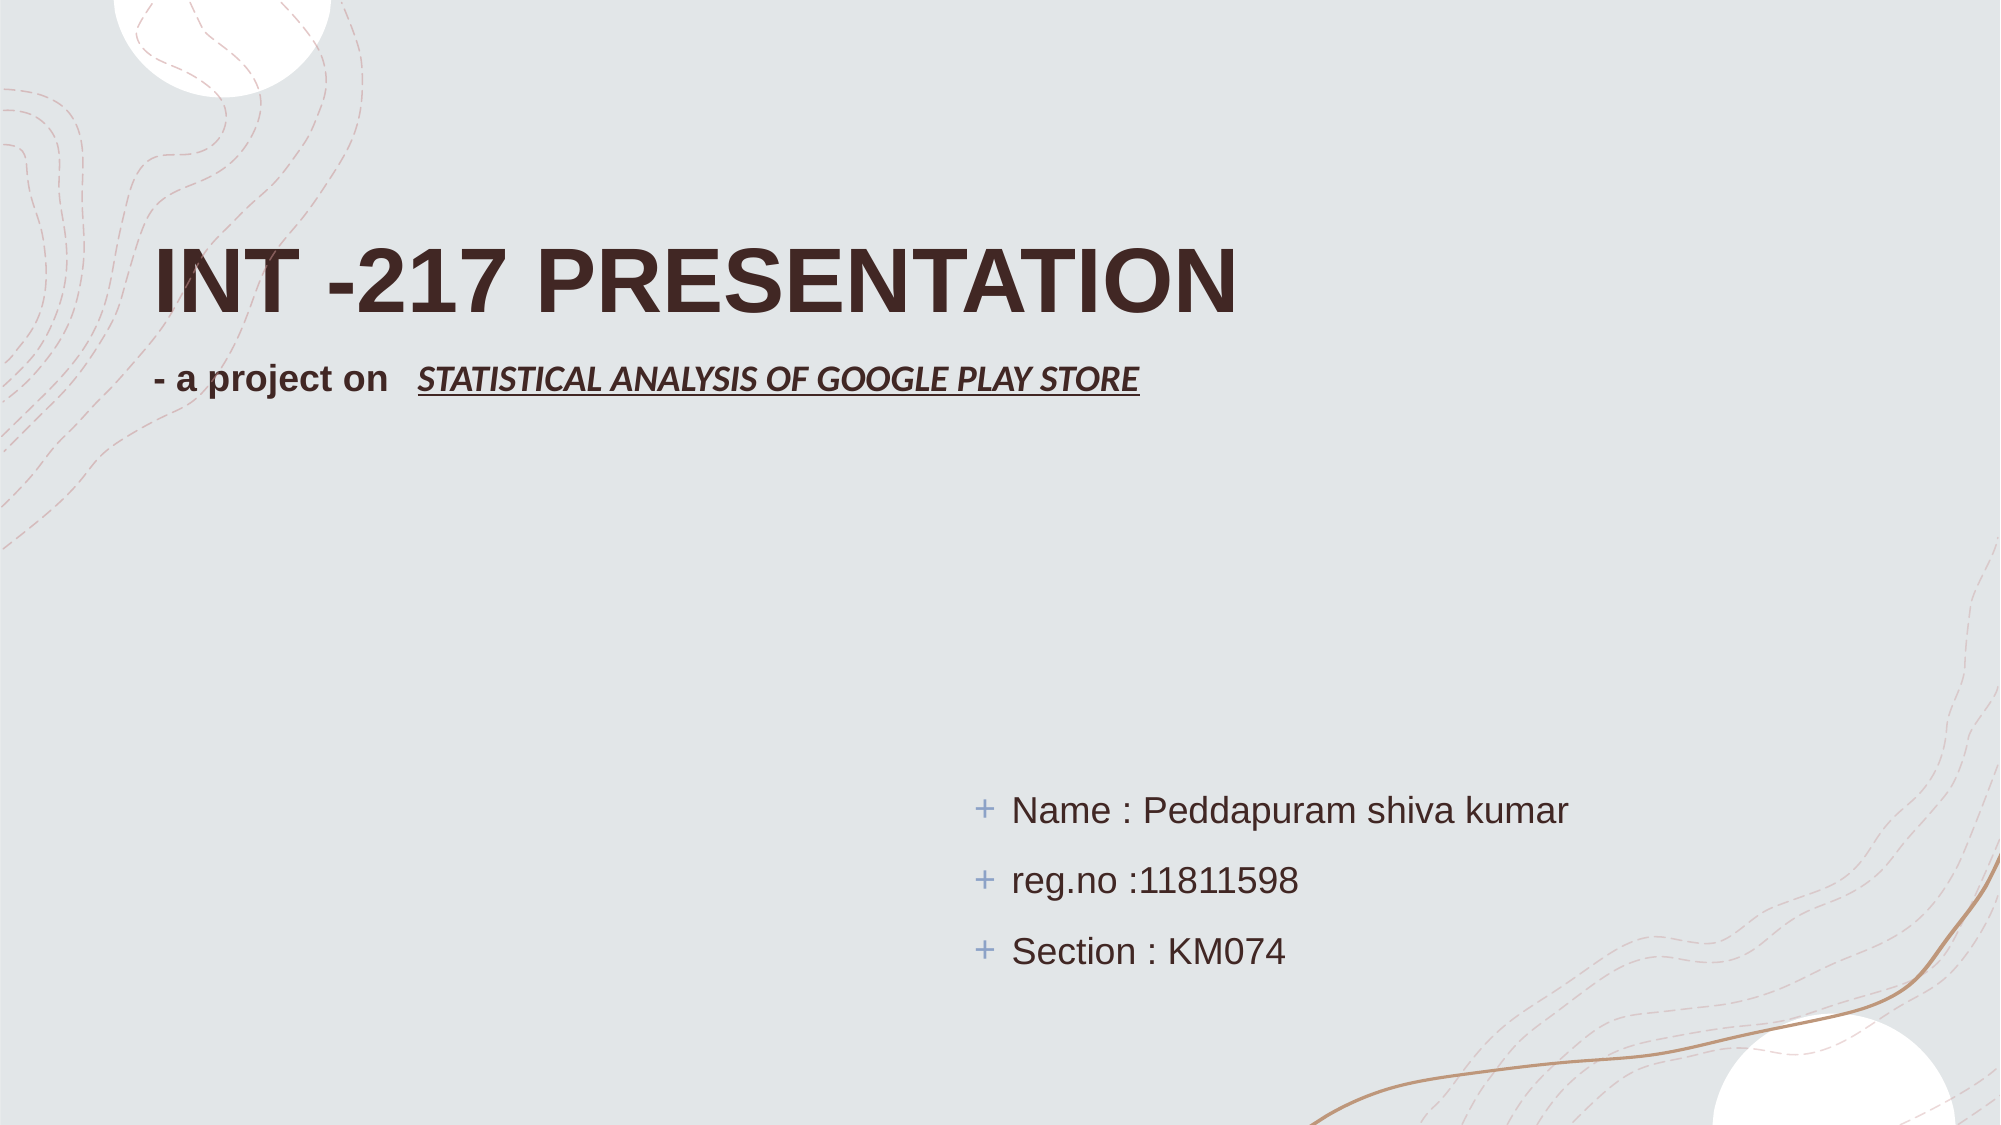

# INT -217 PRESENTATION - a project on   STATISTICAL ANALYSIS OF GOOGLE PLAY STORE

Name : Peddapuram shiva kumar
reg.no :11811598
Section : KM074